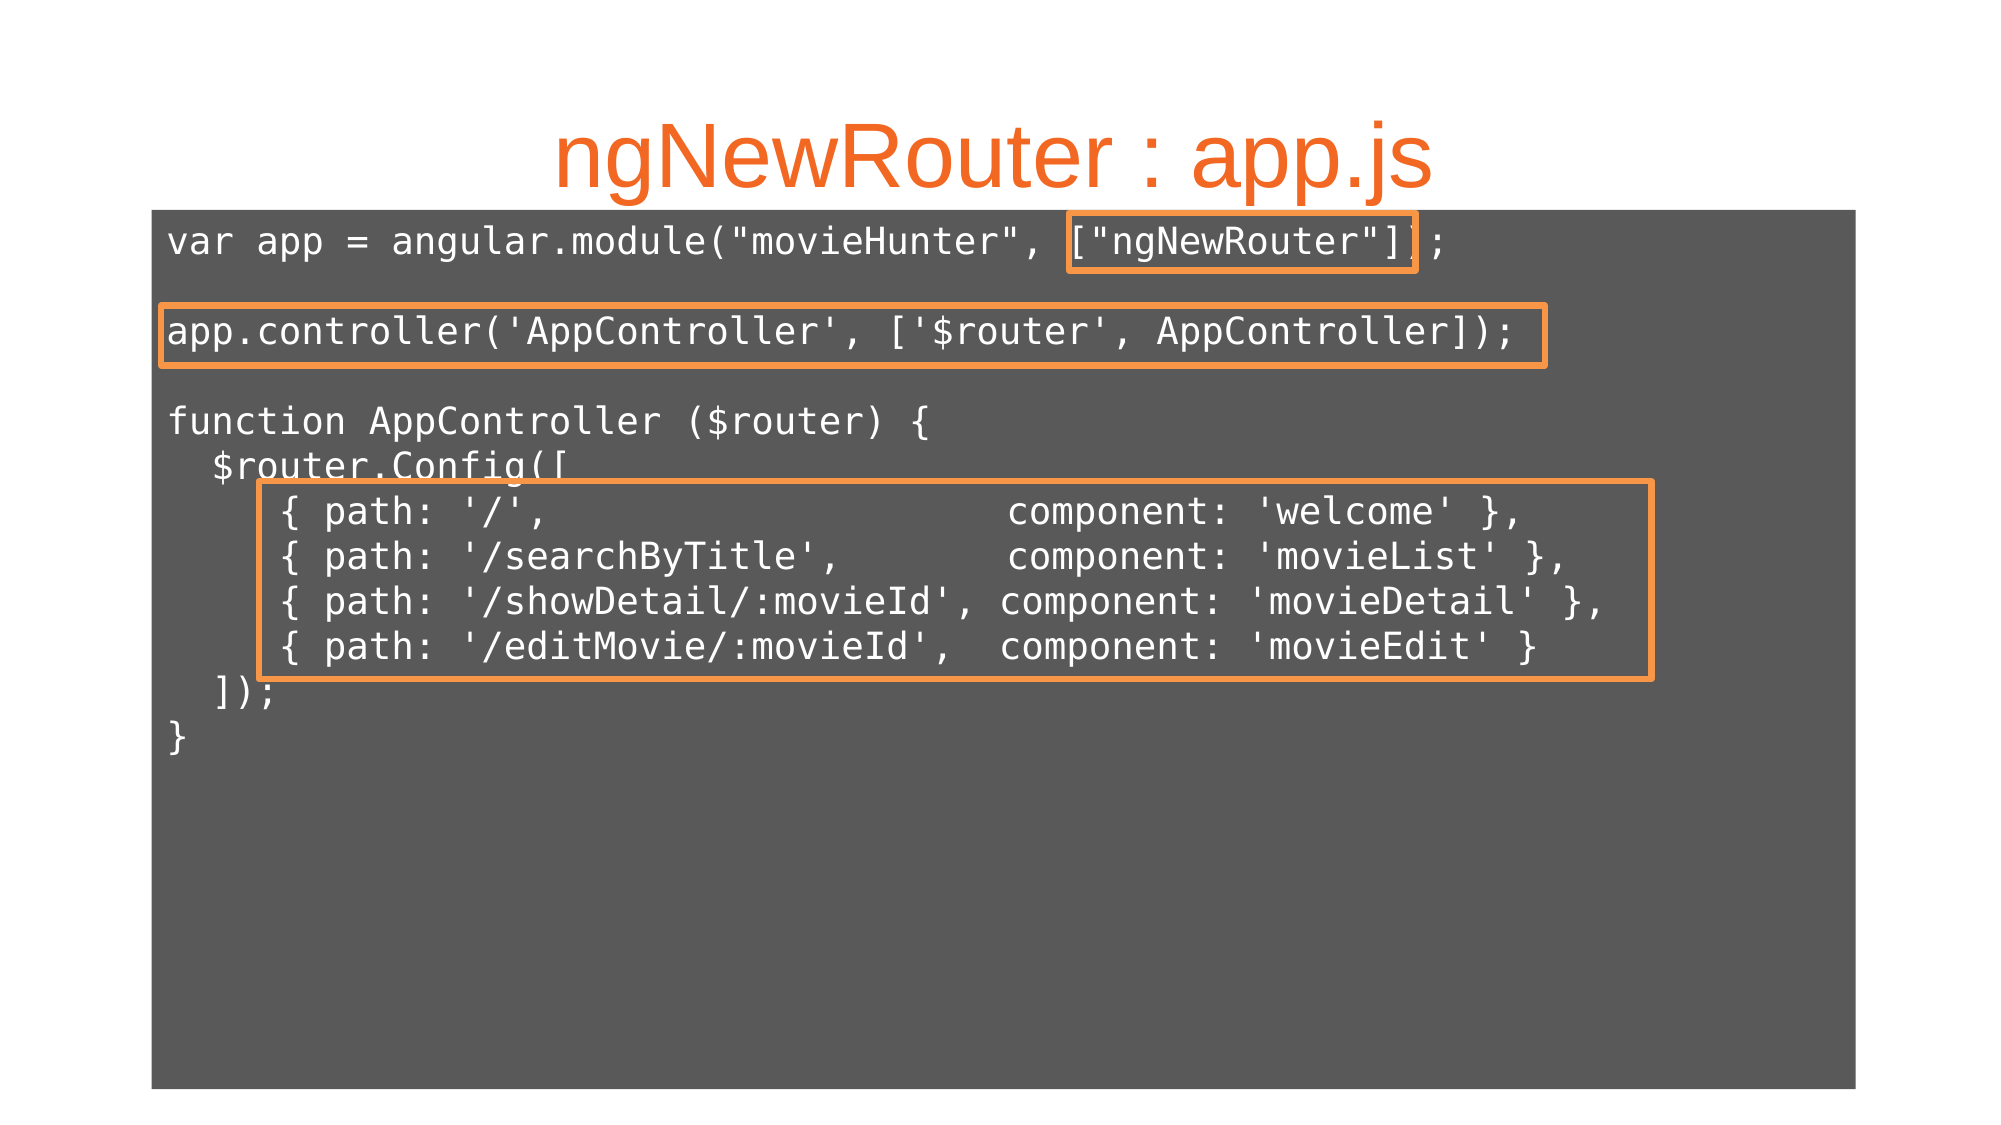

# ngNewRouter : app.js
var app = angular.module("movieHunter", ["ngNewRouter"]);

app.controller('AppController', ['$router', AppController]);

function AppController ($router) {
  $router.Config([
     { path: '/', 			    component: 'welcome' },
     { path: '/searchByTitle', 	    component: 'movieList' },
     { path: '/showDetail/:movieId', component: 'movieDetail' },
     { path: '/editMovie/:movieId',  component: 'movieEdit' }
  ]);
}